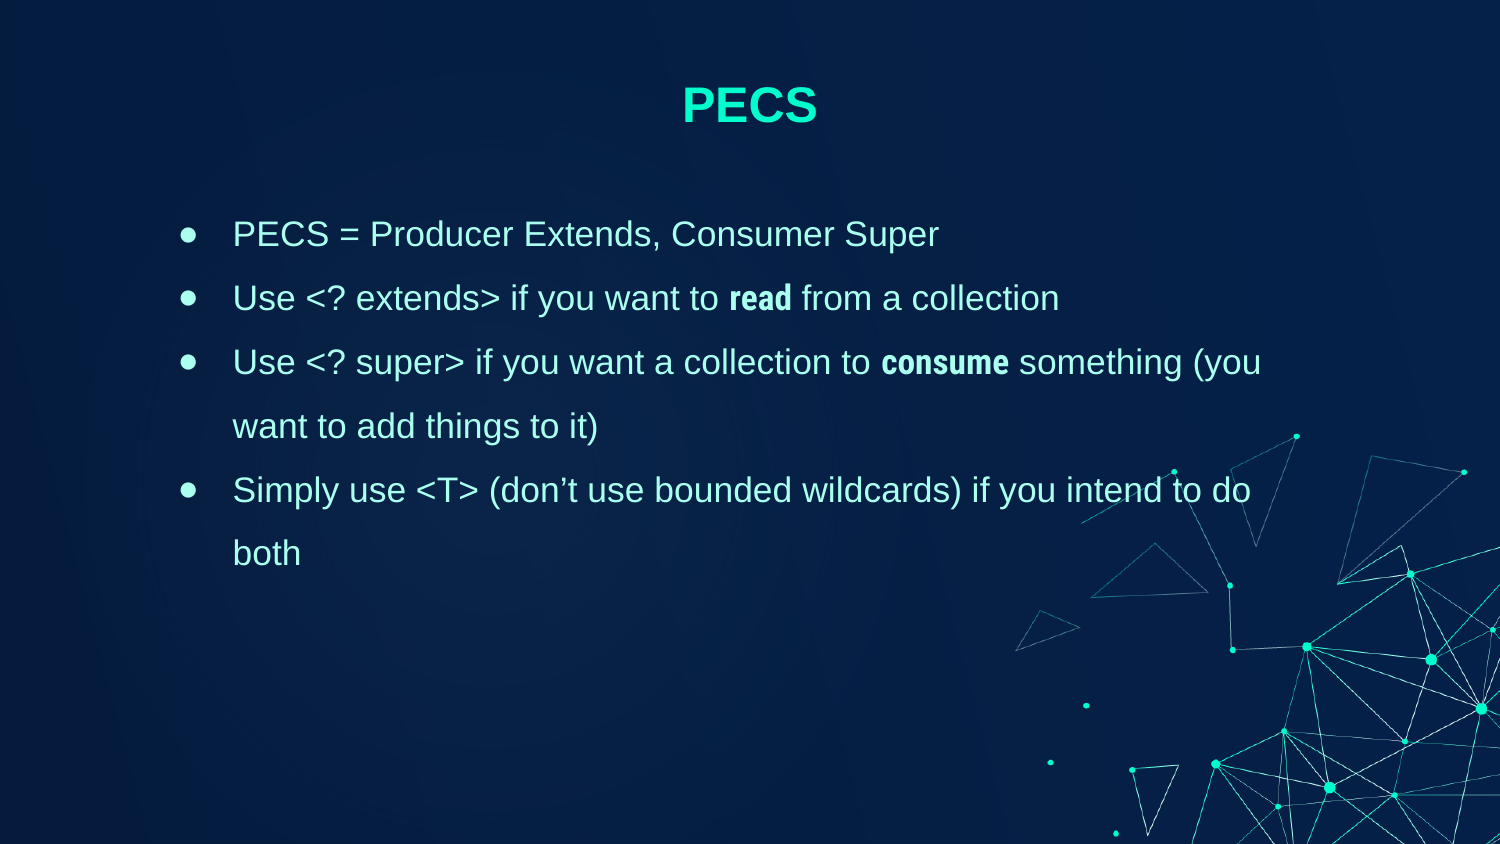

# PECS

PECS = Producer Extends, Consumer Super
Use <? extends> if you want to read from a collection
Use <? super> if you want a collection to consume something (you want to add things to it)
Simply use <T> (don’t use bounded wildcards) if you intend to do both